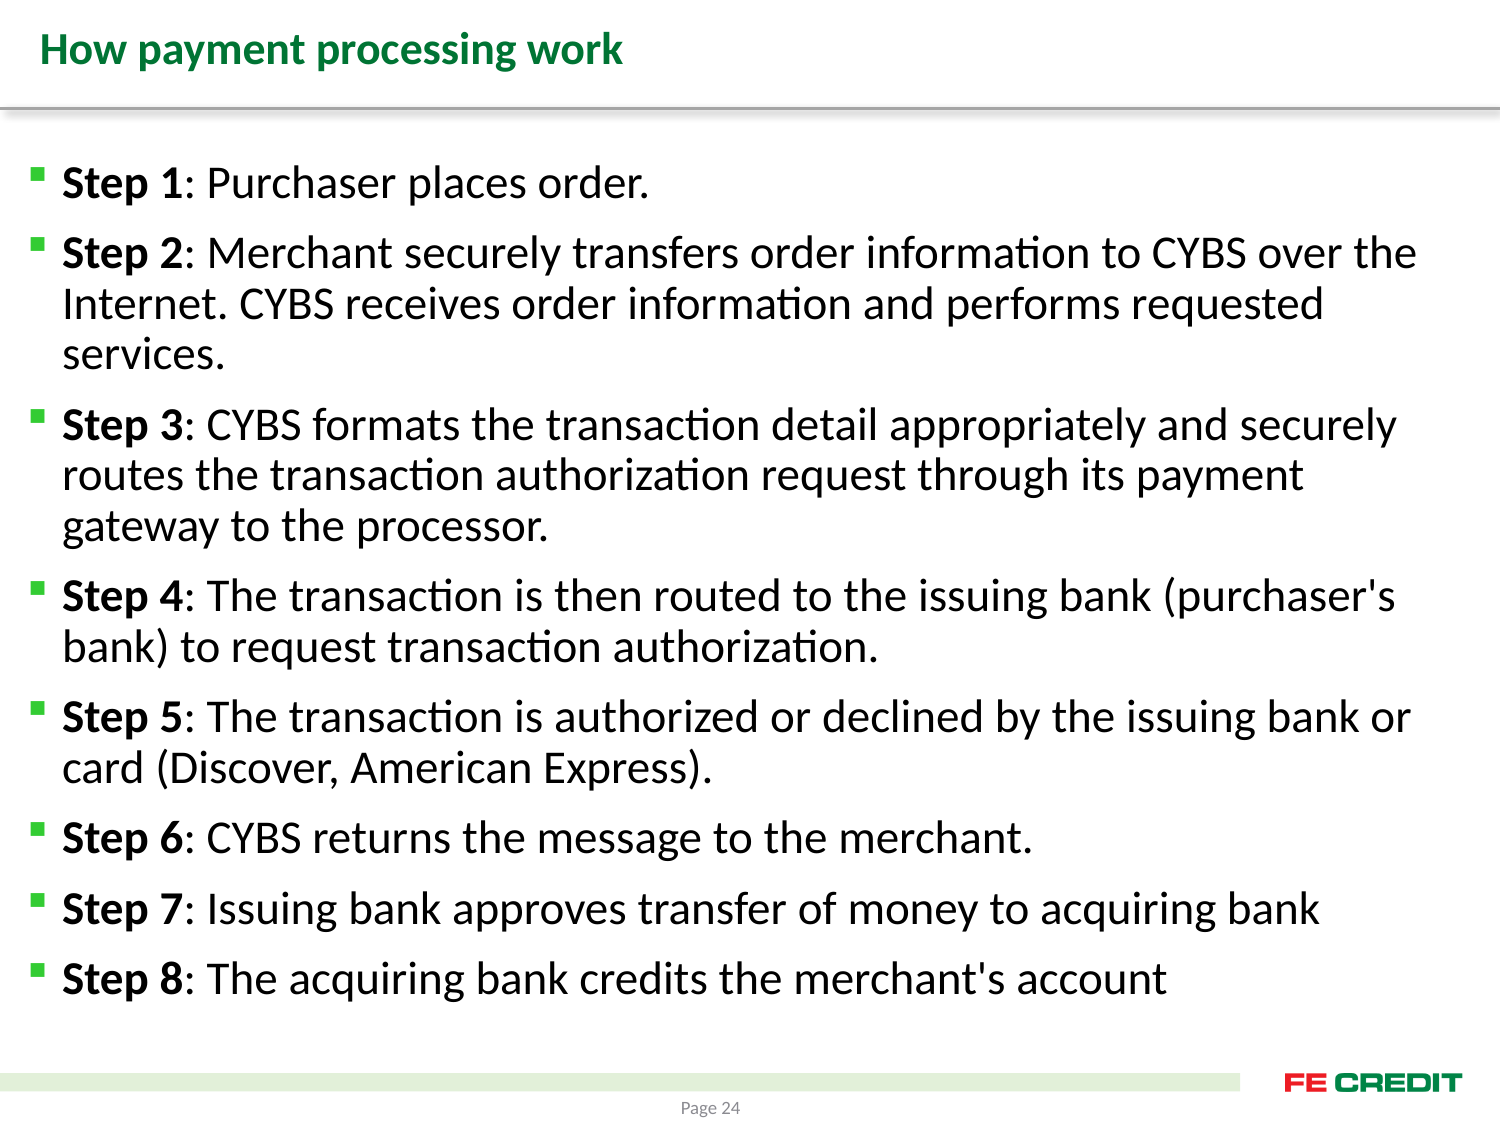

# How payment processing work
Step 1: Purchaser places order.
Step 2: Merchant securely transfers order information to CYBS over the Internet. CYBS receives order information and performs requested services.
Step 3: CYBS formats the transaction detail appropriately and securely routes the transaction authorization request through its payment gateway to the processor.
Step 4: The transaction is then routed to the issuing bank (purchaser's bank) to request transaction authorization.
Step 5: The transaction is authorized or declined by the issuing bank or card (Discover, American Express).
Step 6: CYBS returns the message to the merchant.
Step 7: Issuing bank approves transfer of money to acquiring bank
Step 8: The acquiring bank credits the merchant's account

Page 24